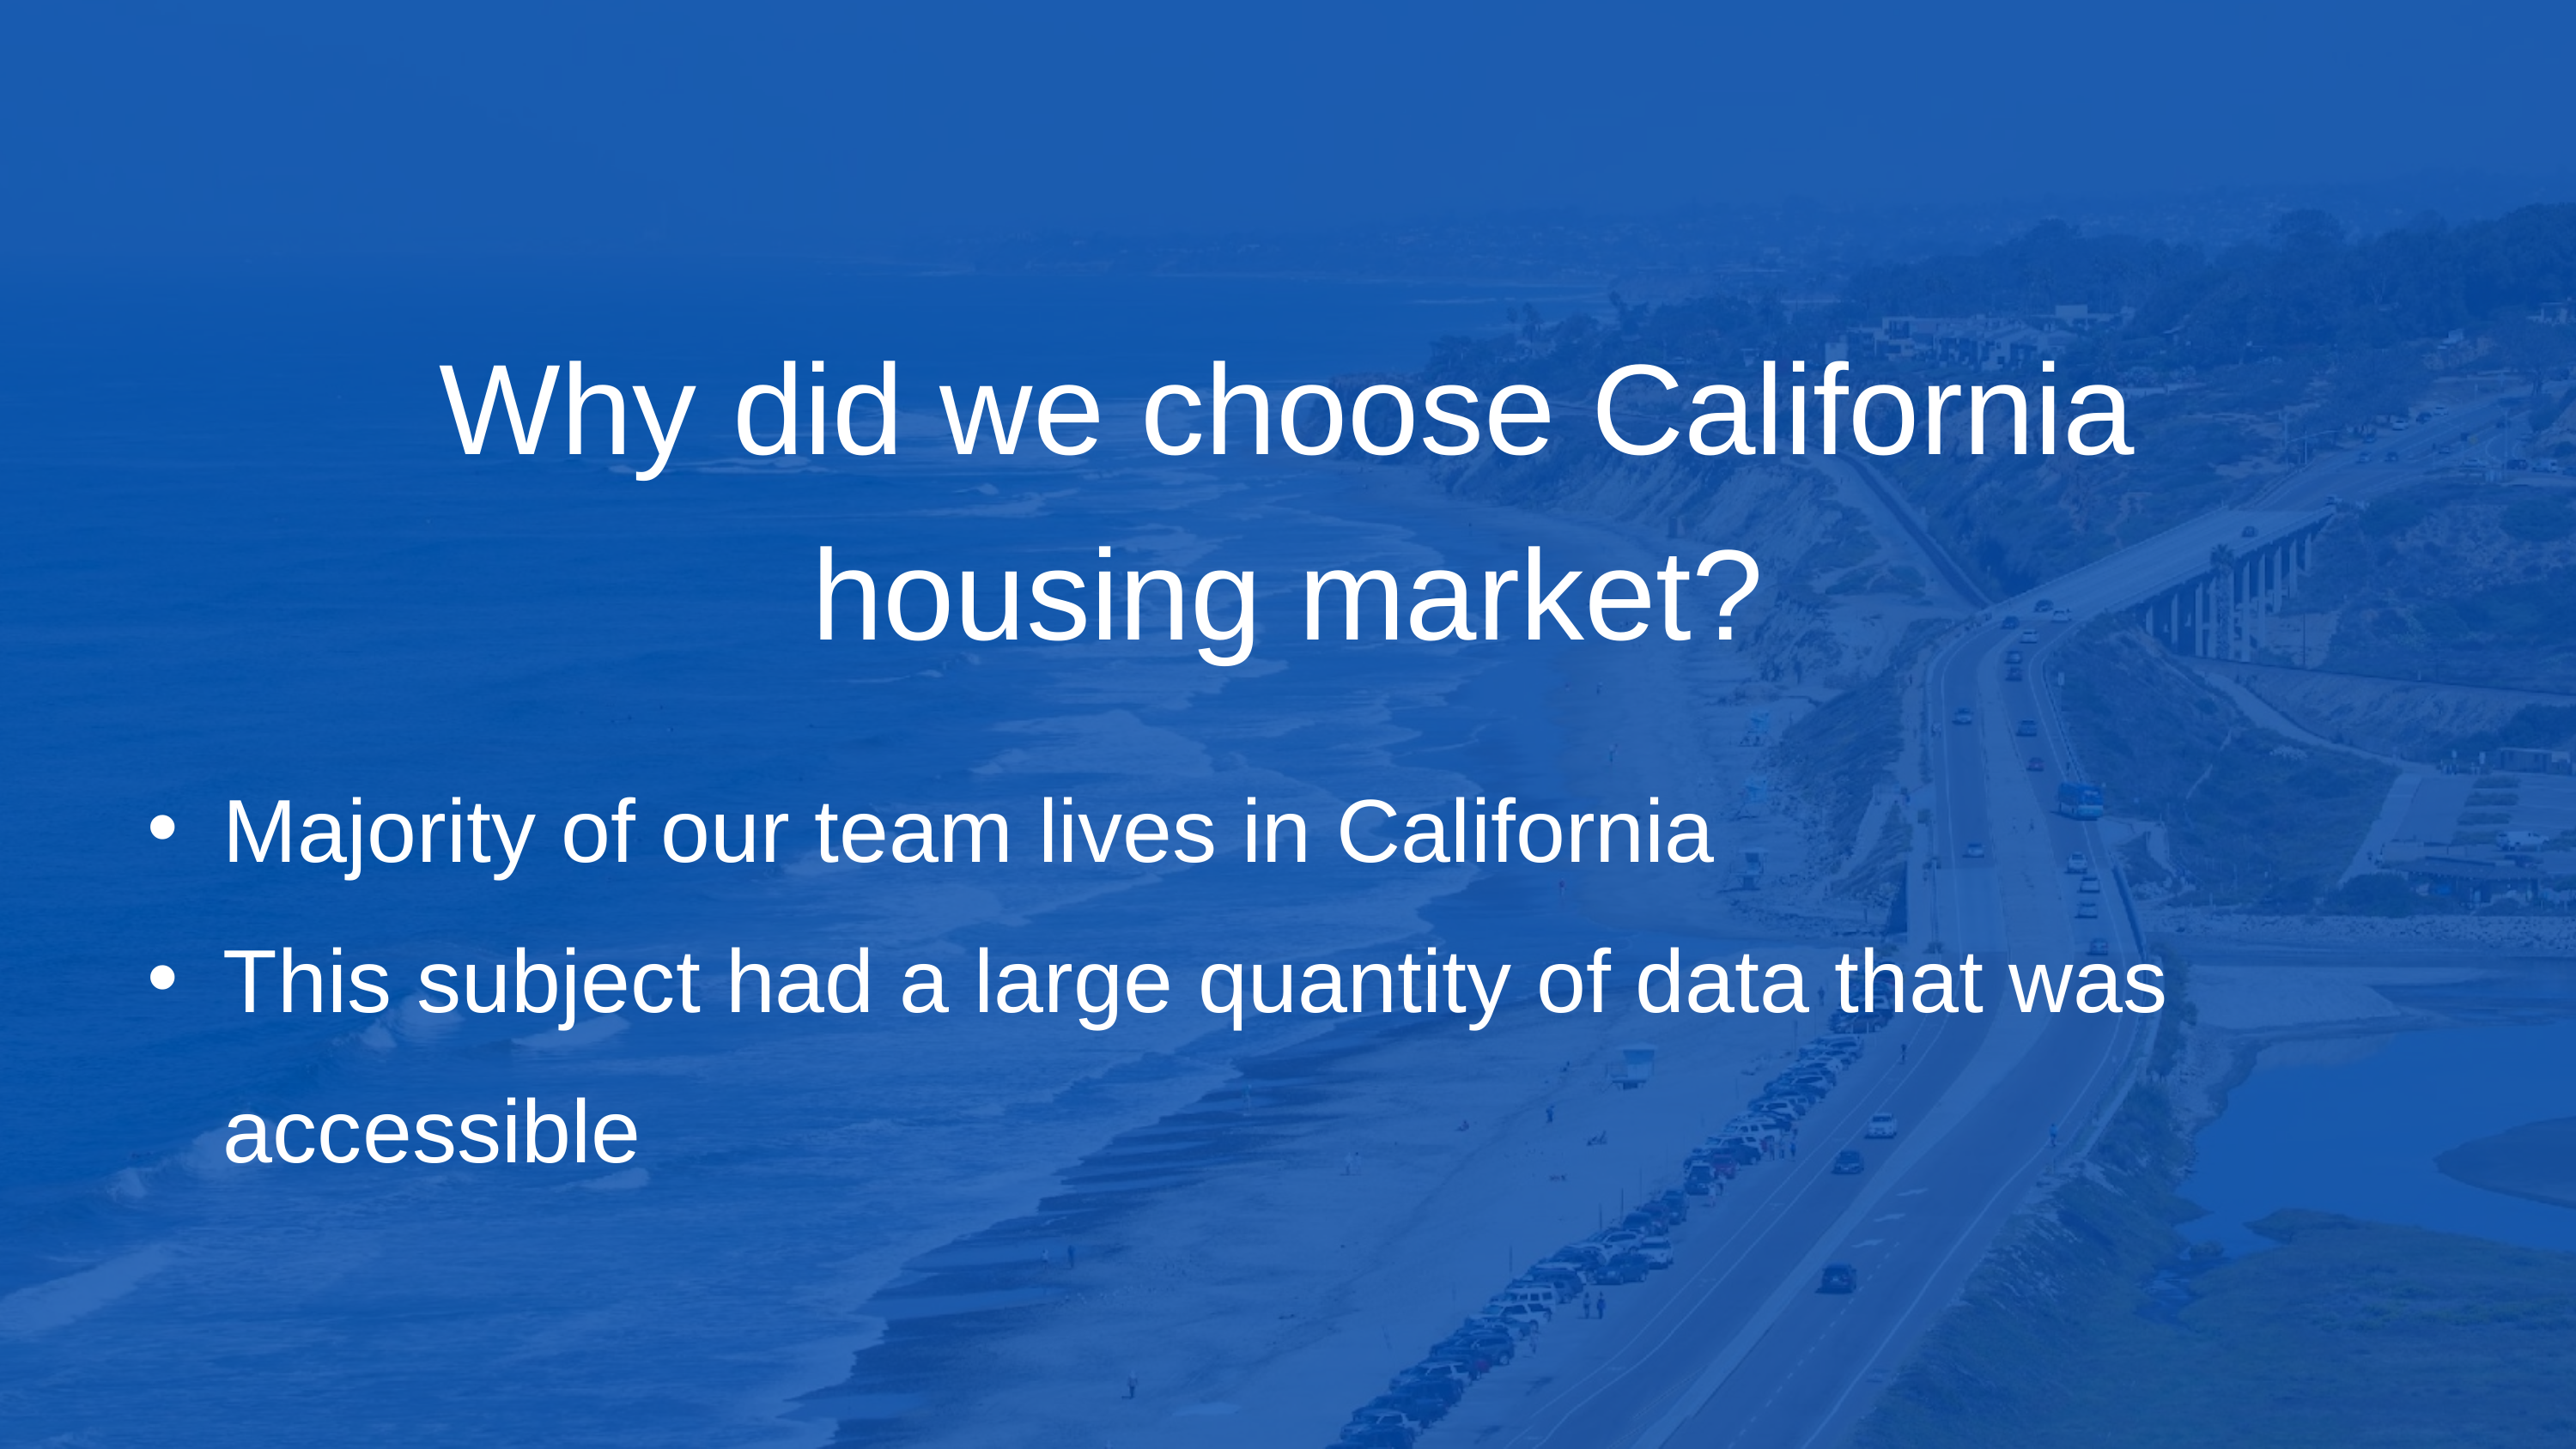

Why did we choose California housing market?
Majority of our team lives in California
This subject had a large quantity of data that was accessible